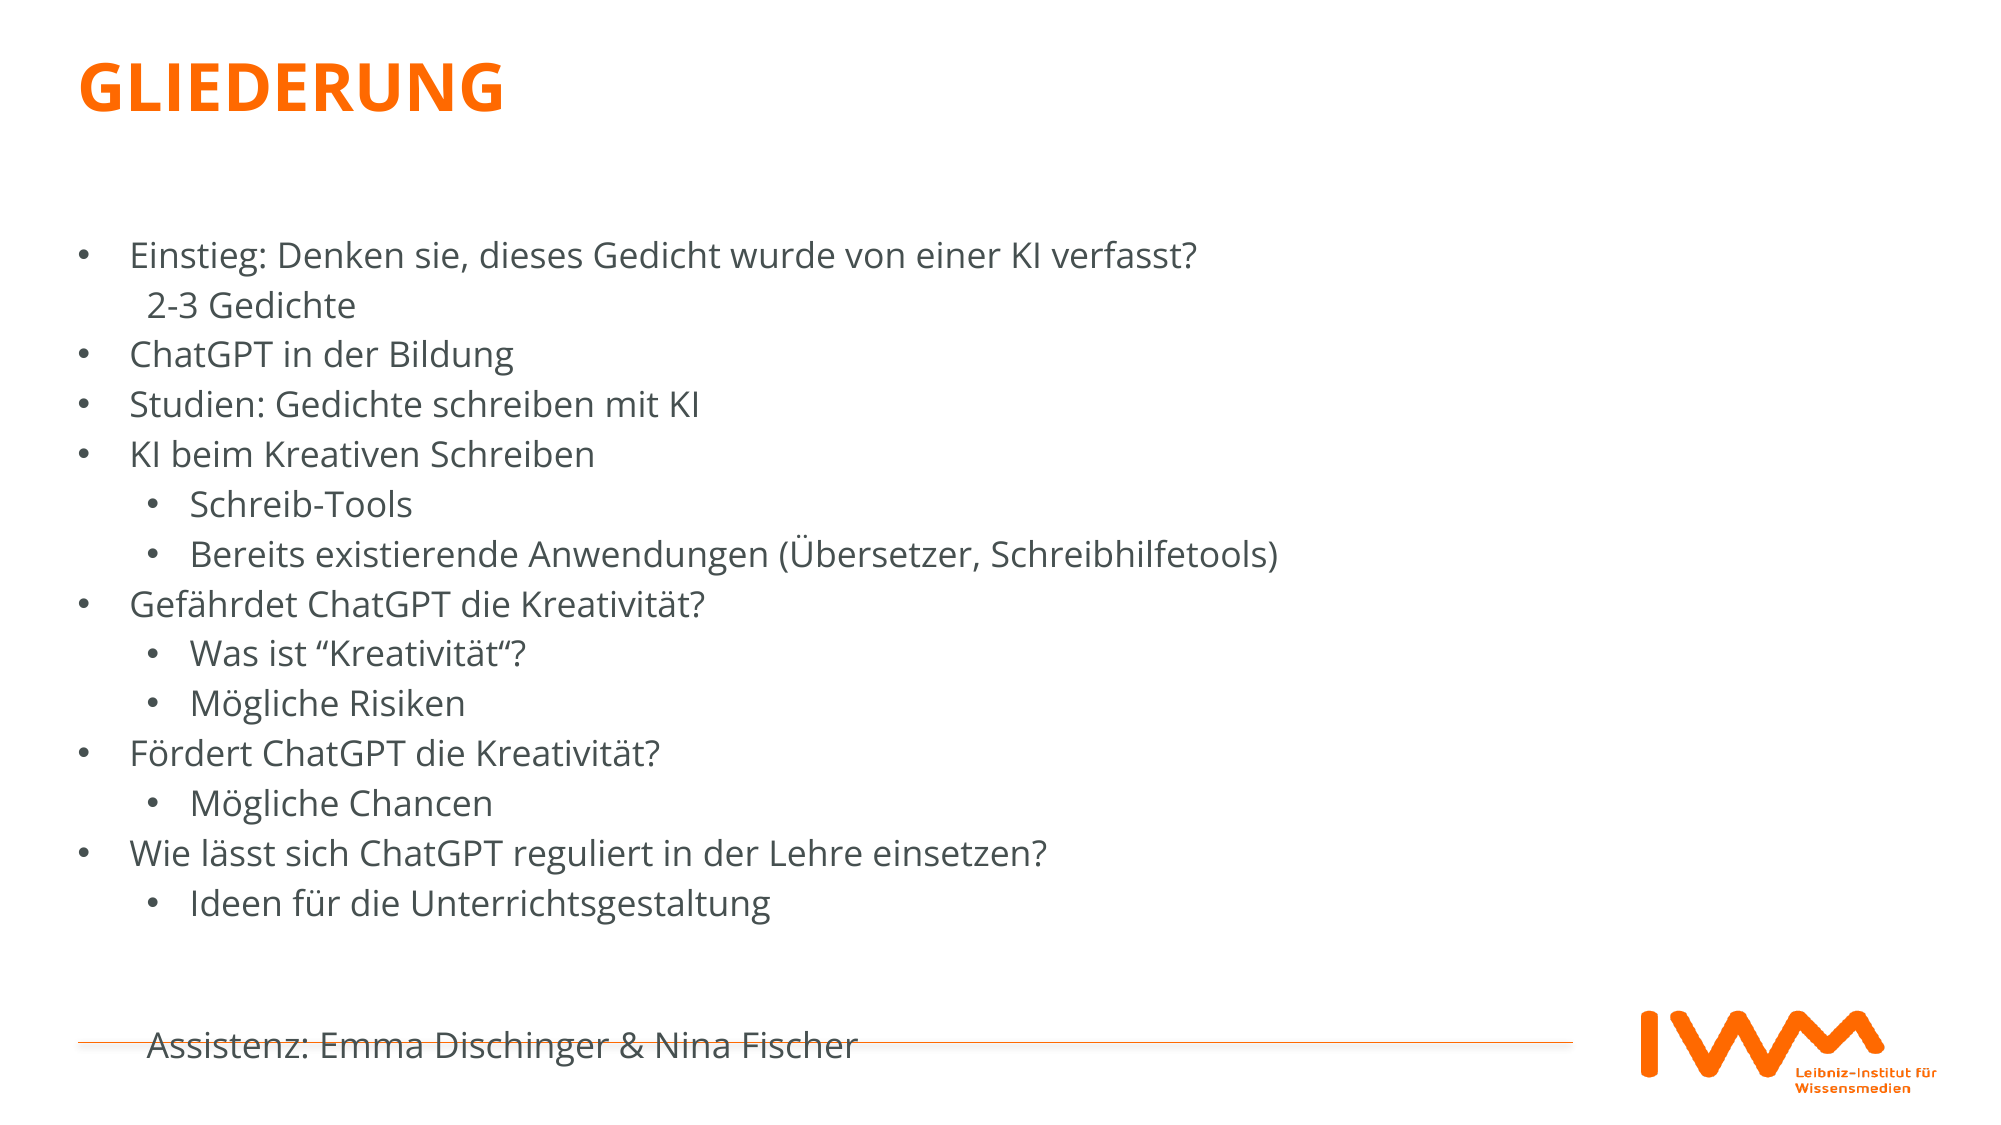

# Gliederung
Einstieg: Denken sie, dieses Gedicht wurde von einer KI verfasst?
2-3 Gedichte
ChatGPT in der Bildung
Studien: Gedichte schreiben mit KI
KI beim Kreativen Schreiben
Schreib-Tools
Bereits existierende Anwendungen (Übersetzer, Schreibhilfetools)
Gefährdet ChatGPT die Kreativität?
Was ist “Kreativität“?
Mögliche Risiken
Fördert ChatGPT die Kreativität?
Mögliche Chancen
Wie lässt sich ChatGPT reguliert in der Lehre einsetzen?
Ideen für die Unterrichtsgestaltung

Assistenz: Emma Dischinger & Nina Fischer